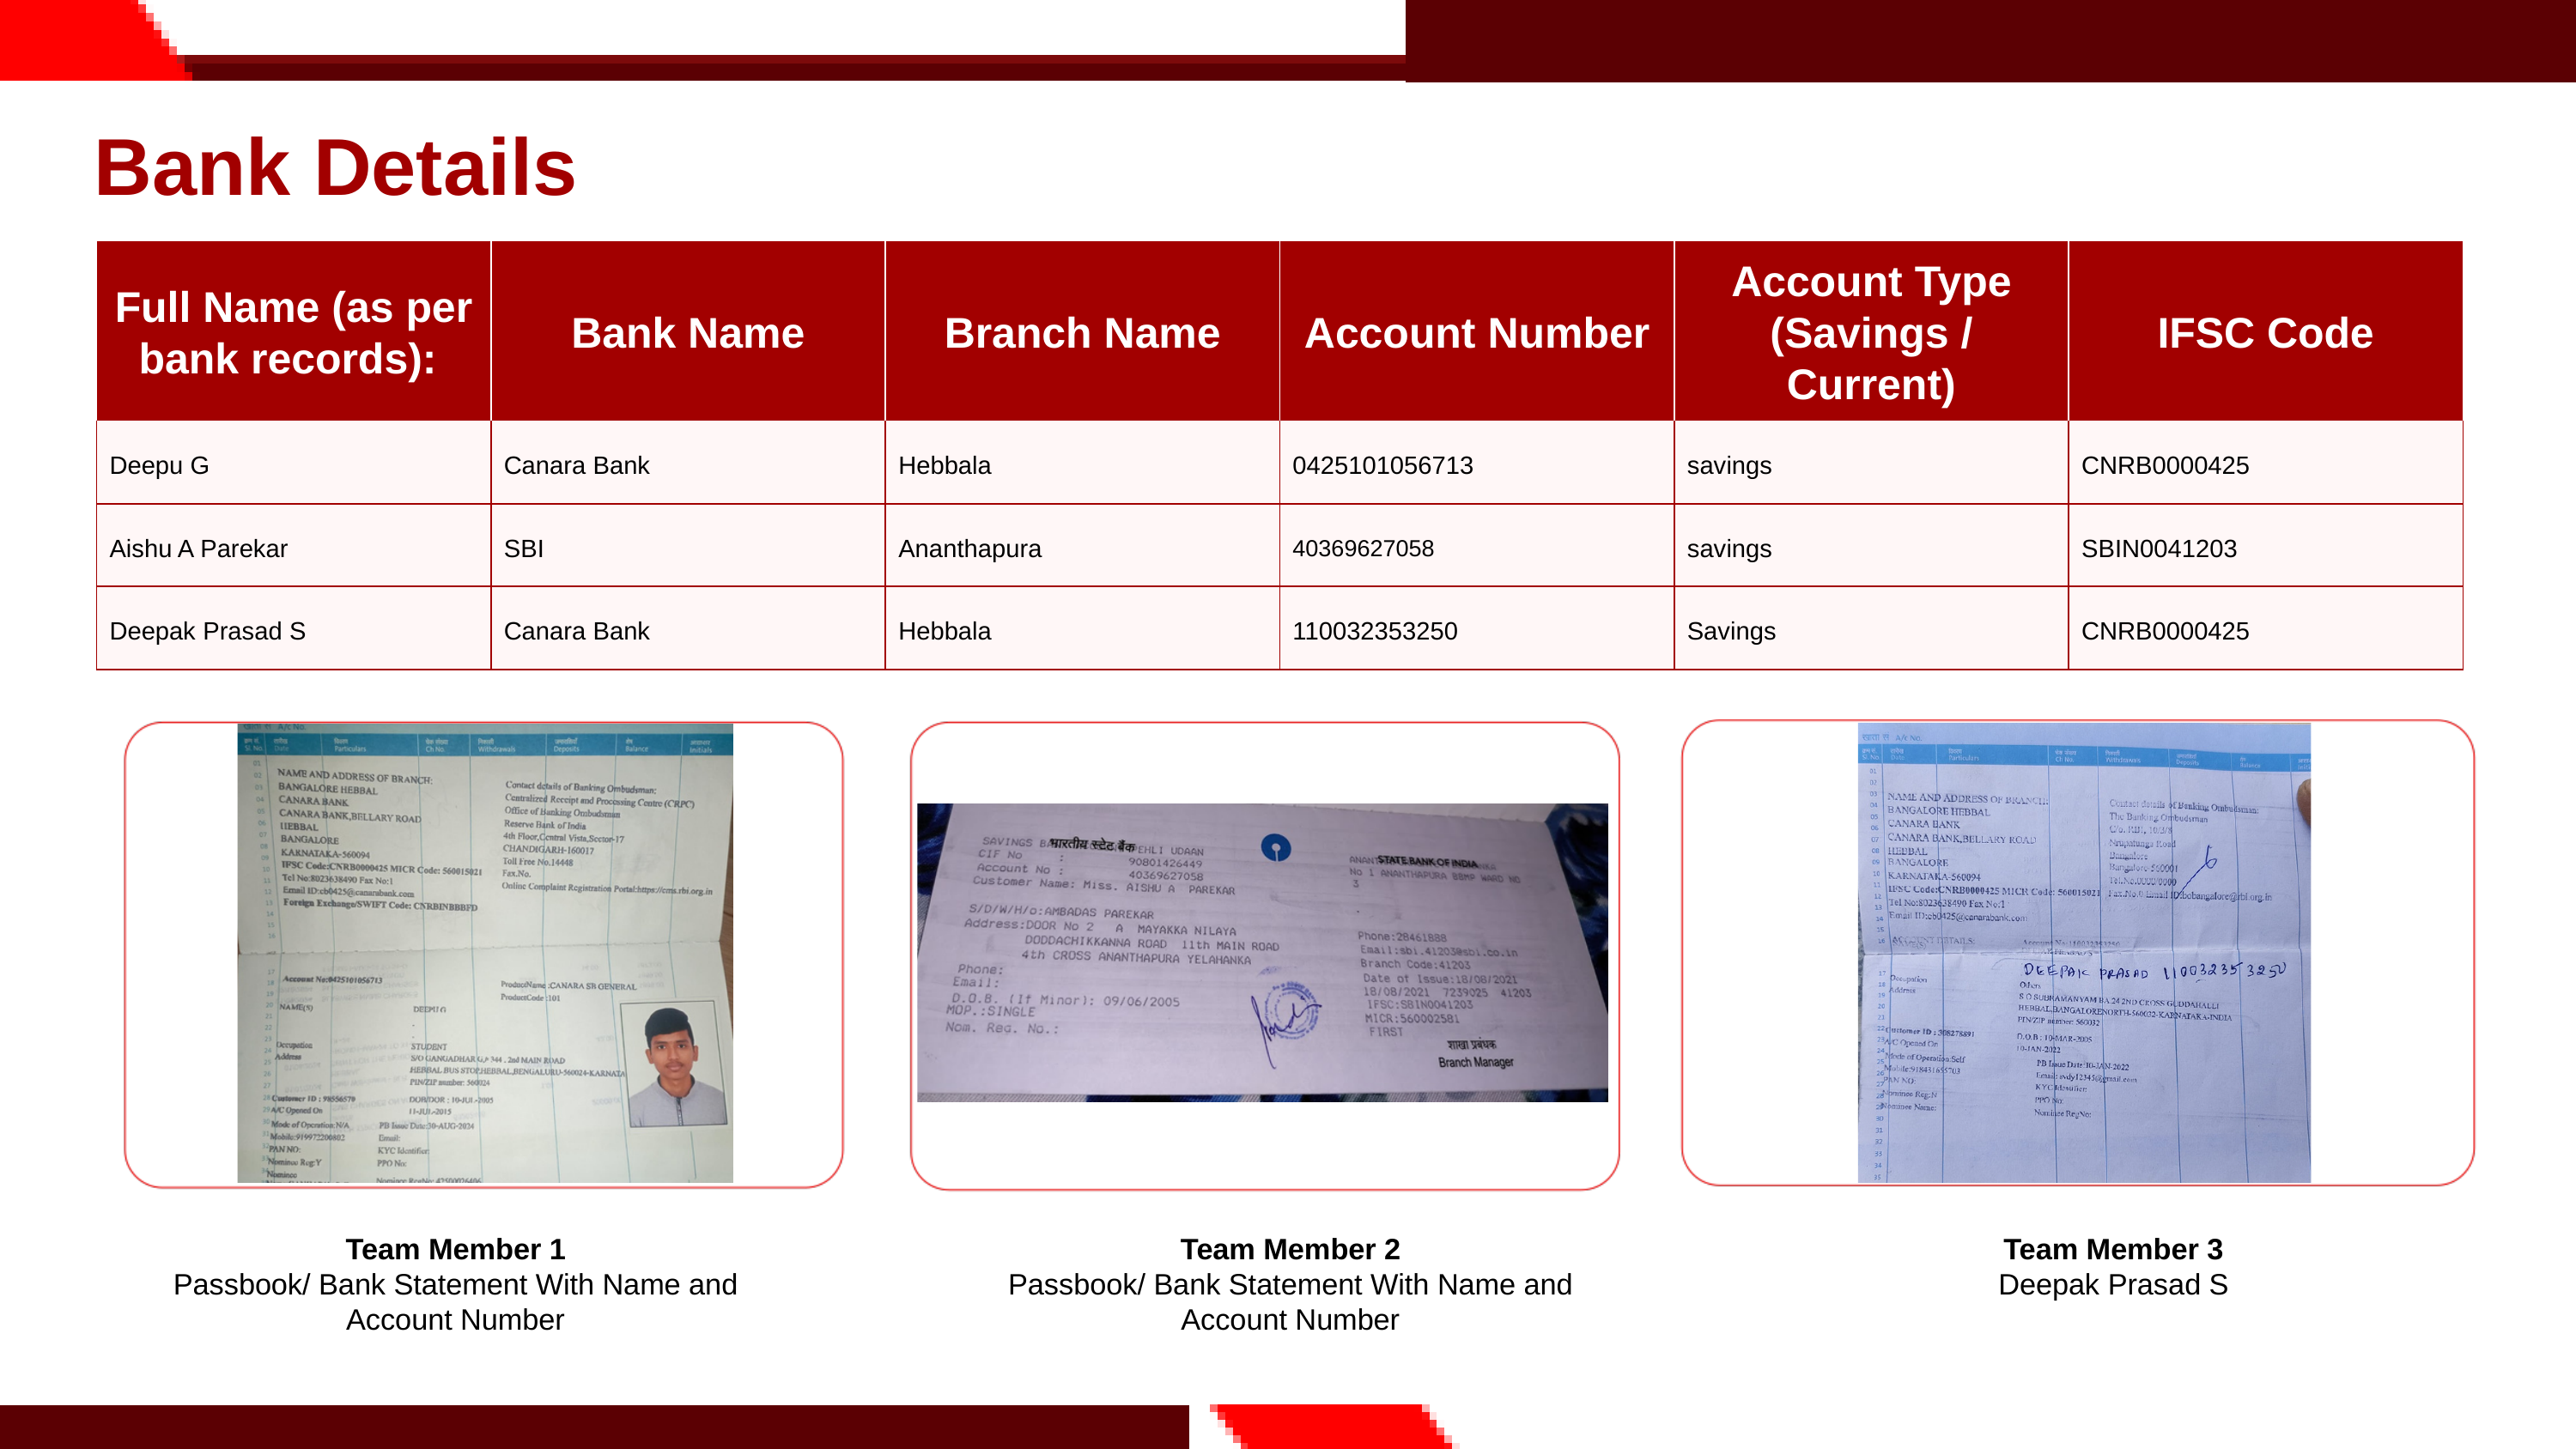

Bank Details
| Full Name (as per bank records): | Bank Name | Branch Name | Account Number | Account Type (Savings / Current) | IFSC Code |
| --- | --- | --- | --- | --- | --- |
| Deepu G | Canara Bank | Hebbala | 0425101056713 | savings | CNRB0000425 |
| Aishu A Parekar | SBI | Ananthapura | 40369627058 | savings | SBIN0041203 |
| Deepak Prasad S | Canara Bank | Hebbala | 110032353250 | Savings | CNRB0000425 |

Team Member 1
Passbook/ Bank Statement With Name and Account Number
Team Member 2
Passbook/ Bank Statement With Name and Account Number
Team Member 3
Deepak Prasad S